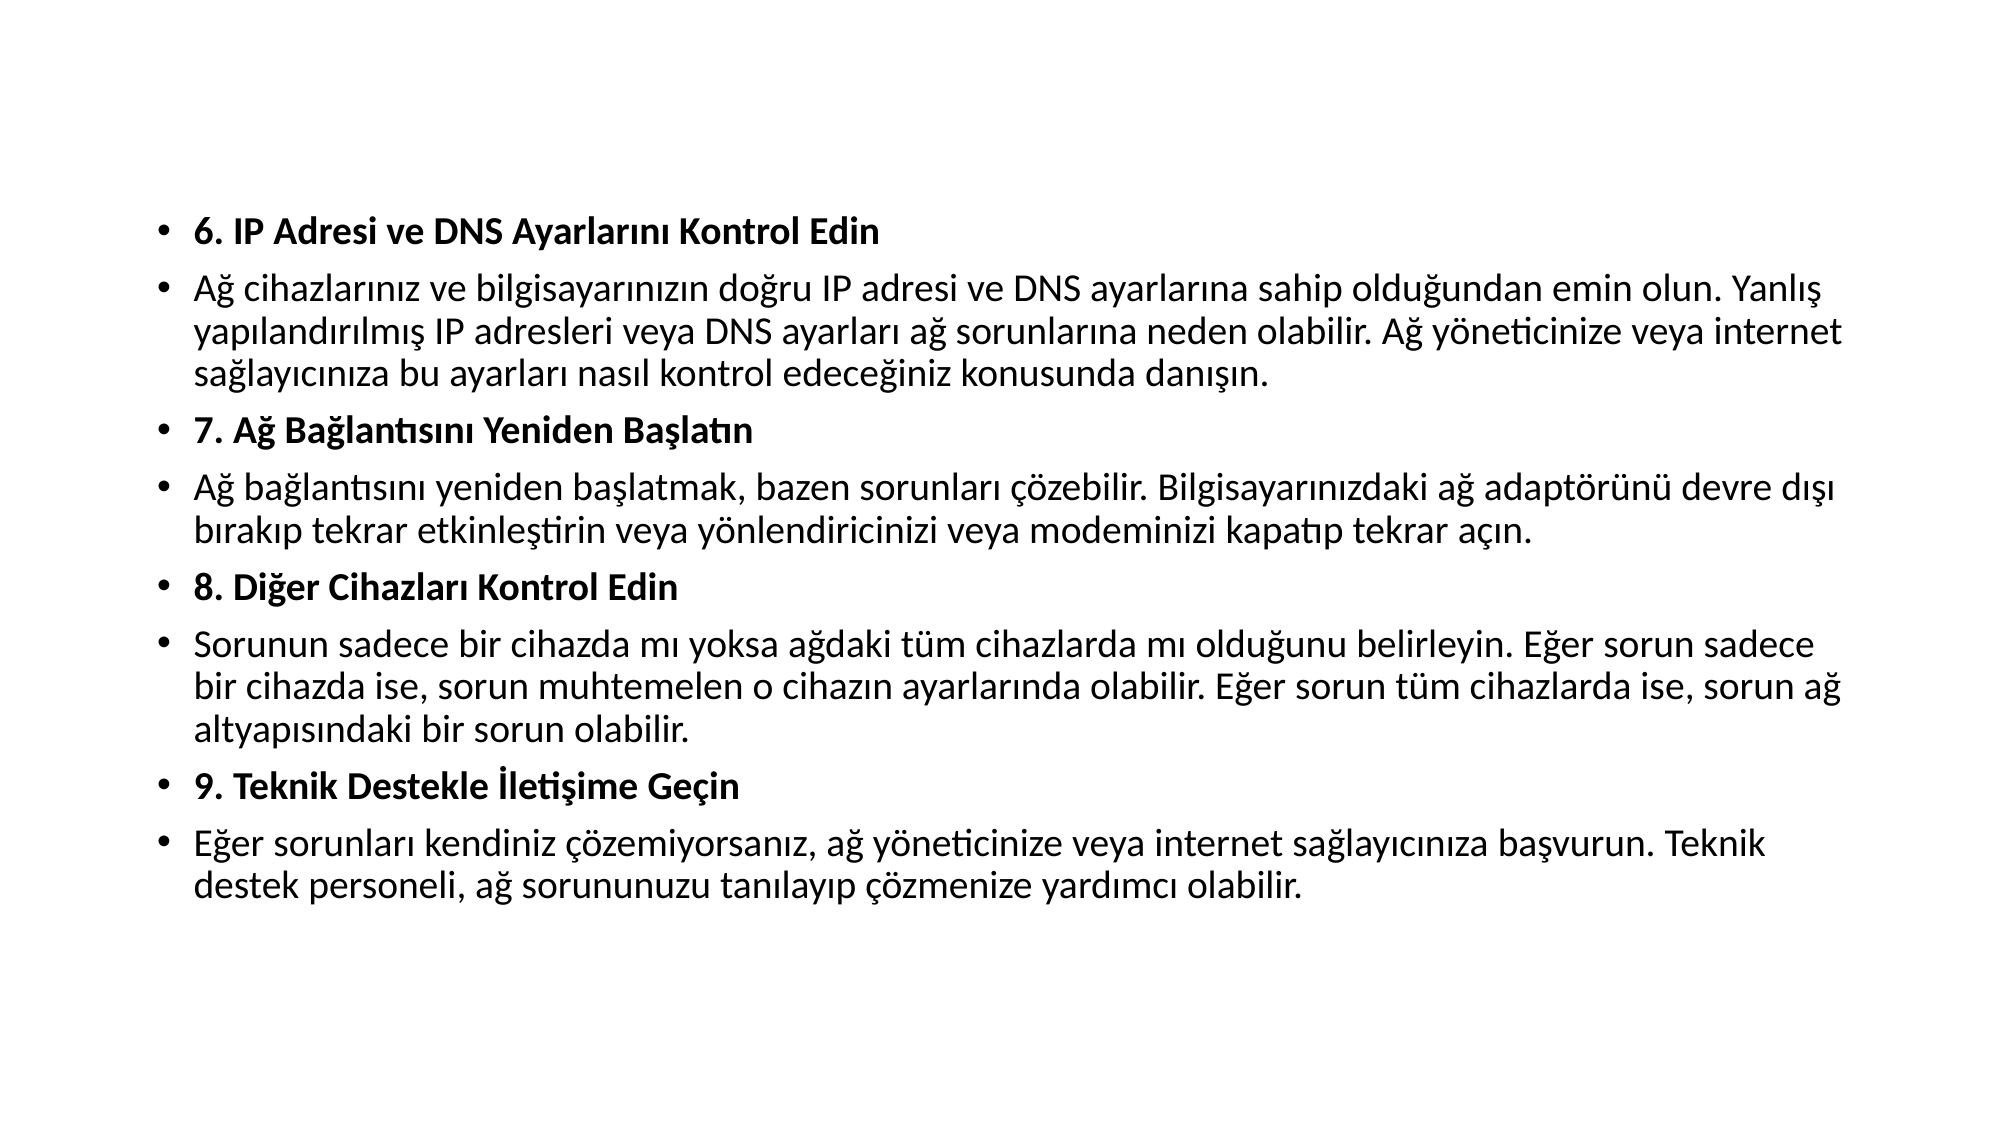

6. IP Adresi ve DNS Ayarlarını Kontrol Edin
Ağ cihazlarınız ve bilgisayarınızın doğru IP adresi ve DNS ayarlarına sahip olduğundan emin olun. Yanlış yapılandırılmış IP adresleri veya DNS ayarları ağ sorunlarına neden olabilir. Ağ yöneticinize veya internet sağlayıcınıza bu ayarları nasıl kontrol edeceğiniz konusunda danışın.
7. Ağ Bağlantısını Yeniden Başlatın
Ağ bağlantısını yeniden başlatmak, bazen sorunları çözebilir. Bilgisayarınızdaki ağ adaptörünü devre dışı bırakıp tekrar etkinleştirin veya yönlendiricinizi veya modeminizi kapatıp tekrar açın.
8. Diğer Cihazları Kontrol Edin
Sorunun sadece bir cihazda mı yoksa ağdaki tüm cihazlarda mı olduğunu belirleyin. Eğer sorun sadece bir cihazda ise, sorun muhtemelen o cihazın ayarlarında olabilir. Eğer sorun tüm cihazlarda ise, sorun ağ altyapısındaki bir sorun olabilir.
9. Teknik Destekle İletişime Geçin
Eğer sorunları kendiniz çözemiyorsanız, ağ yöneticinize veya internet sağlayıcınıza başvurun. Teknik destek personeli, ağ sorununuzu tanılayıp çözmenize yardımcı olabilir.